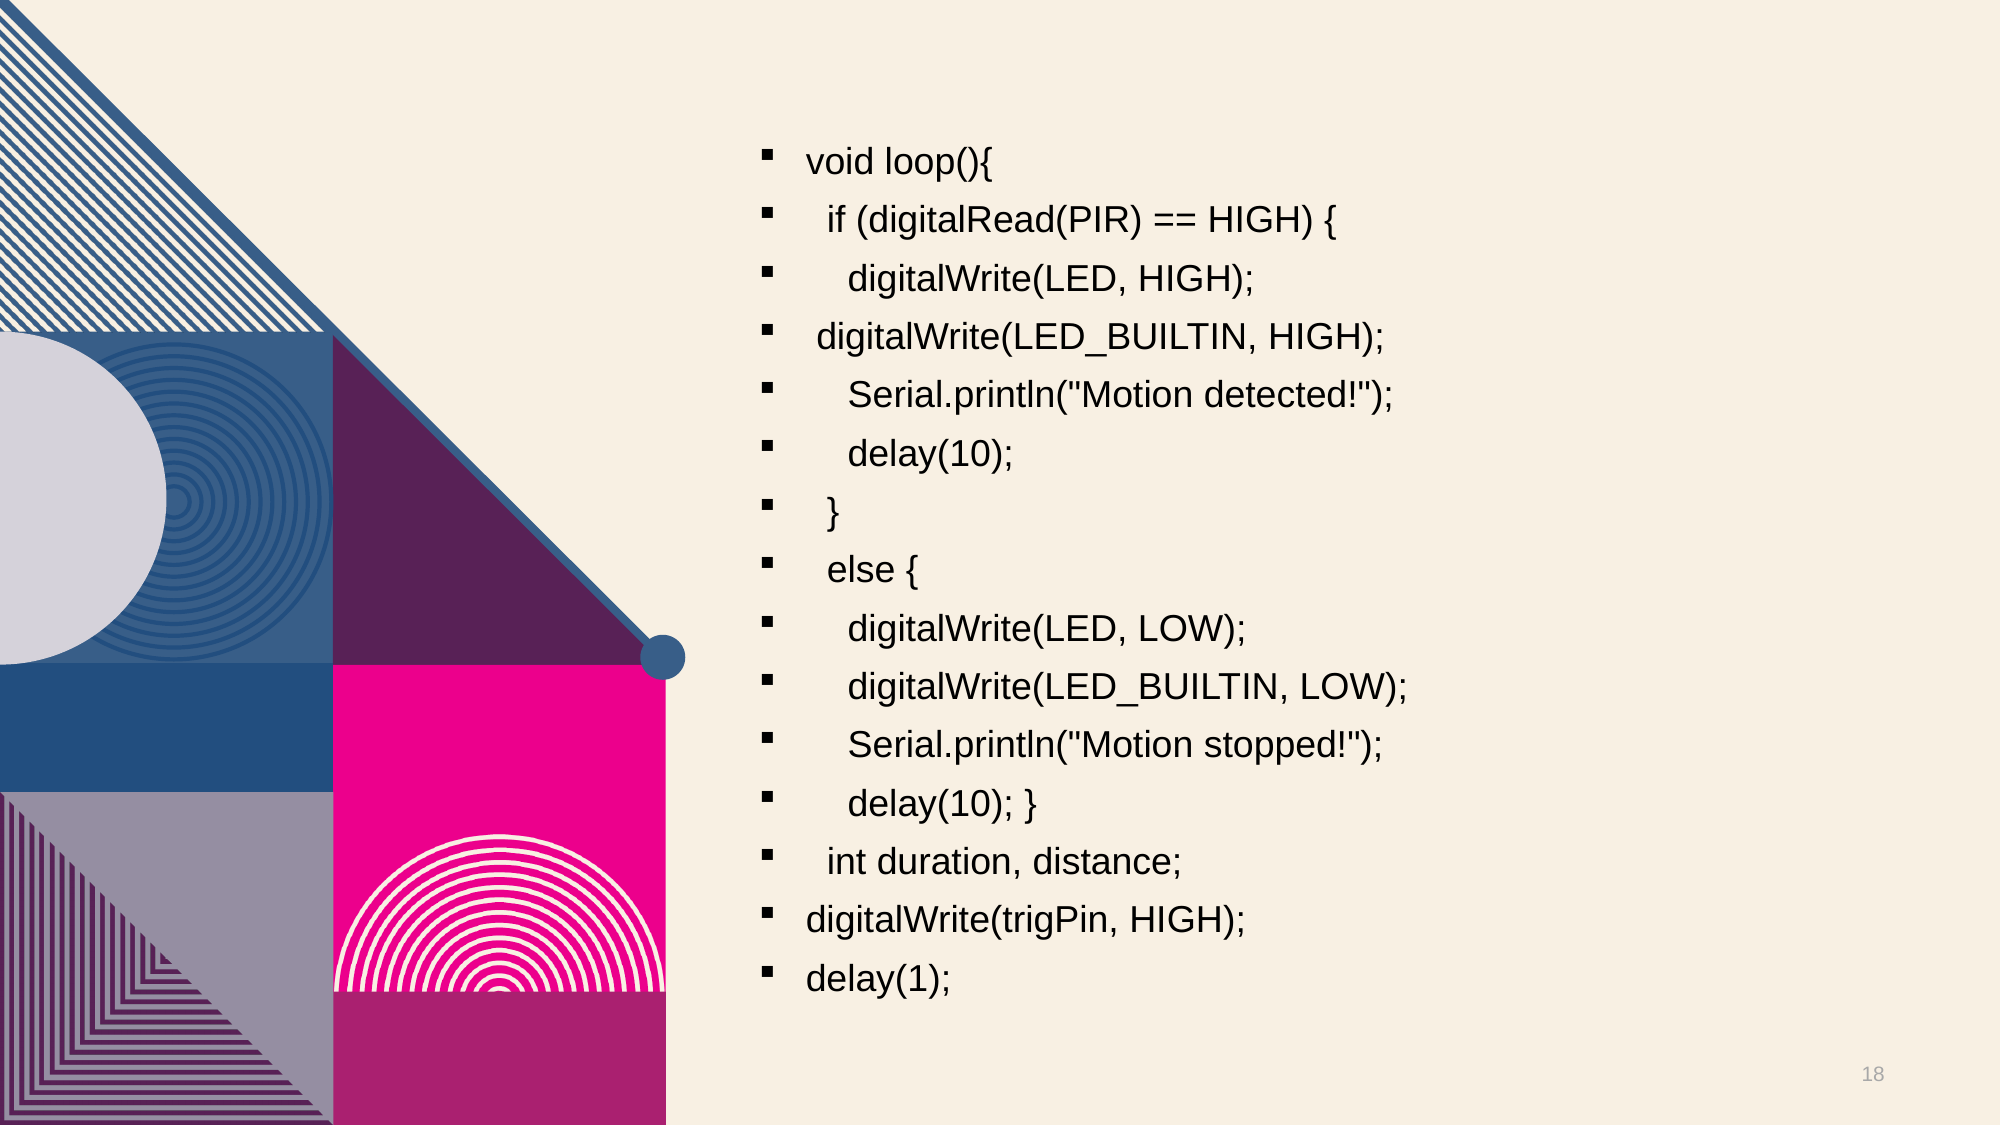

void loop(){
  if (digitalRead(PIR) == HIGH) {
    digitalWrite(LED, HIGH);
 digitalWrite(LED_BUILTIN, HIGH);
    Serial.println("Motion detected!");
    delay(10);
  }
  else {
    digitalWrite(LED, LOW);
    digitalWrite(LED_BUILTIN, LOW);
    Serial.println("Motion stopped!");
    delay(10); }
  int duration, distance;
digitalWrite(trigPin, HIGH);
delay(1);

18